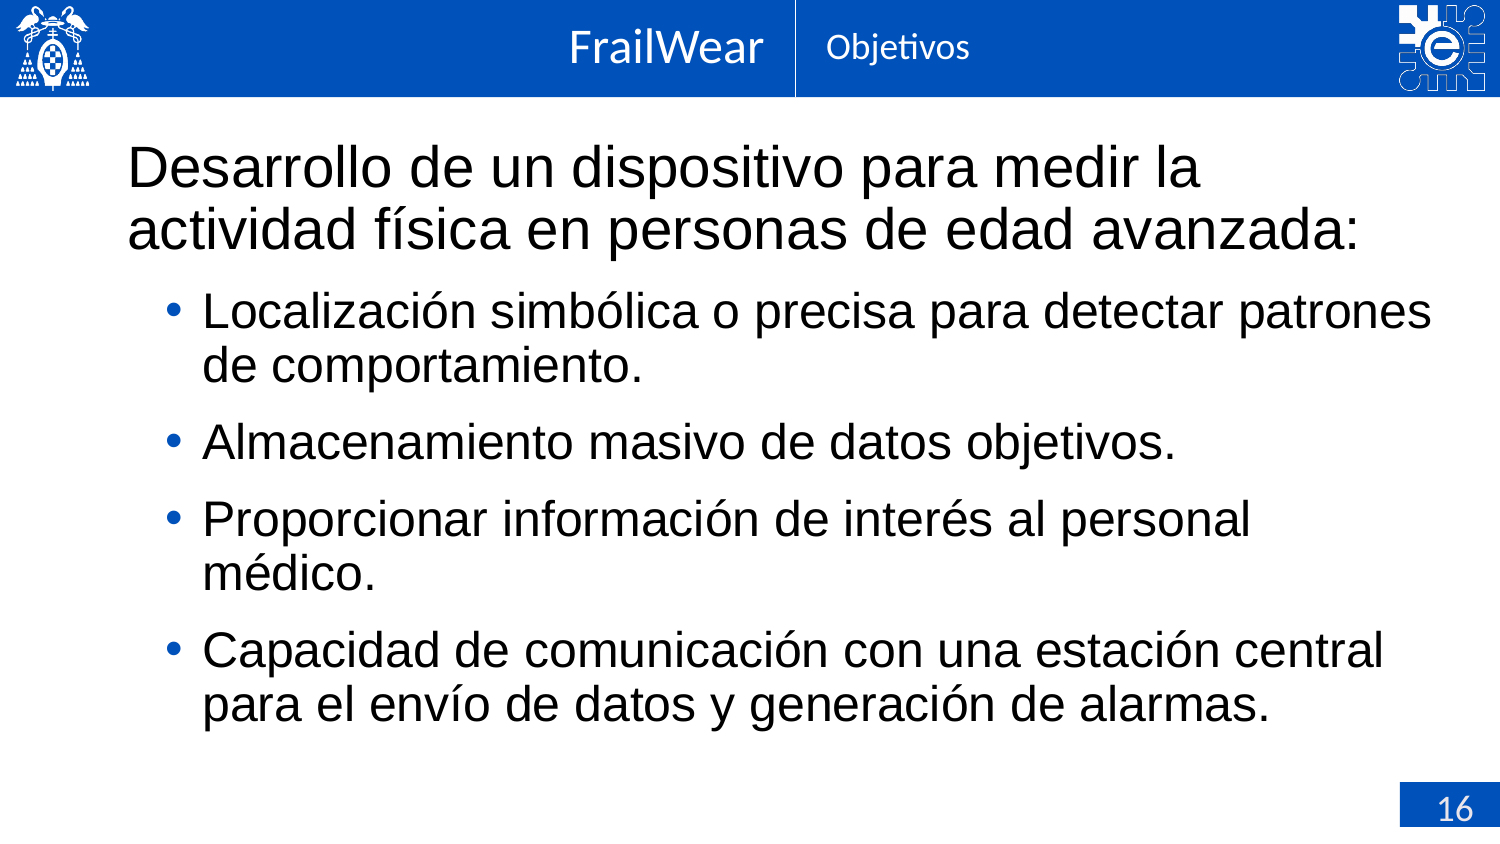

FrailWear
Objetivos
Desarrollo de un dispositivo para medir la actividad física en personas de edad avanzada:
Localización simbólica o precisa para detectar patrones de comportamiento.
Almacenamiento masivo de datos objetivos.
Proporcionar información de interés al personal médico.
Capacidad de comunicación con una estación central para el envío de datos y generación de alarmas.
 16